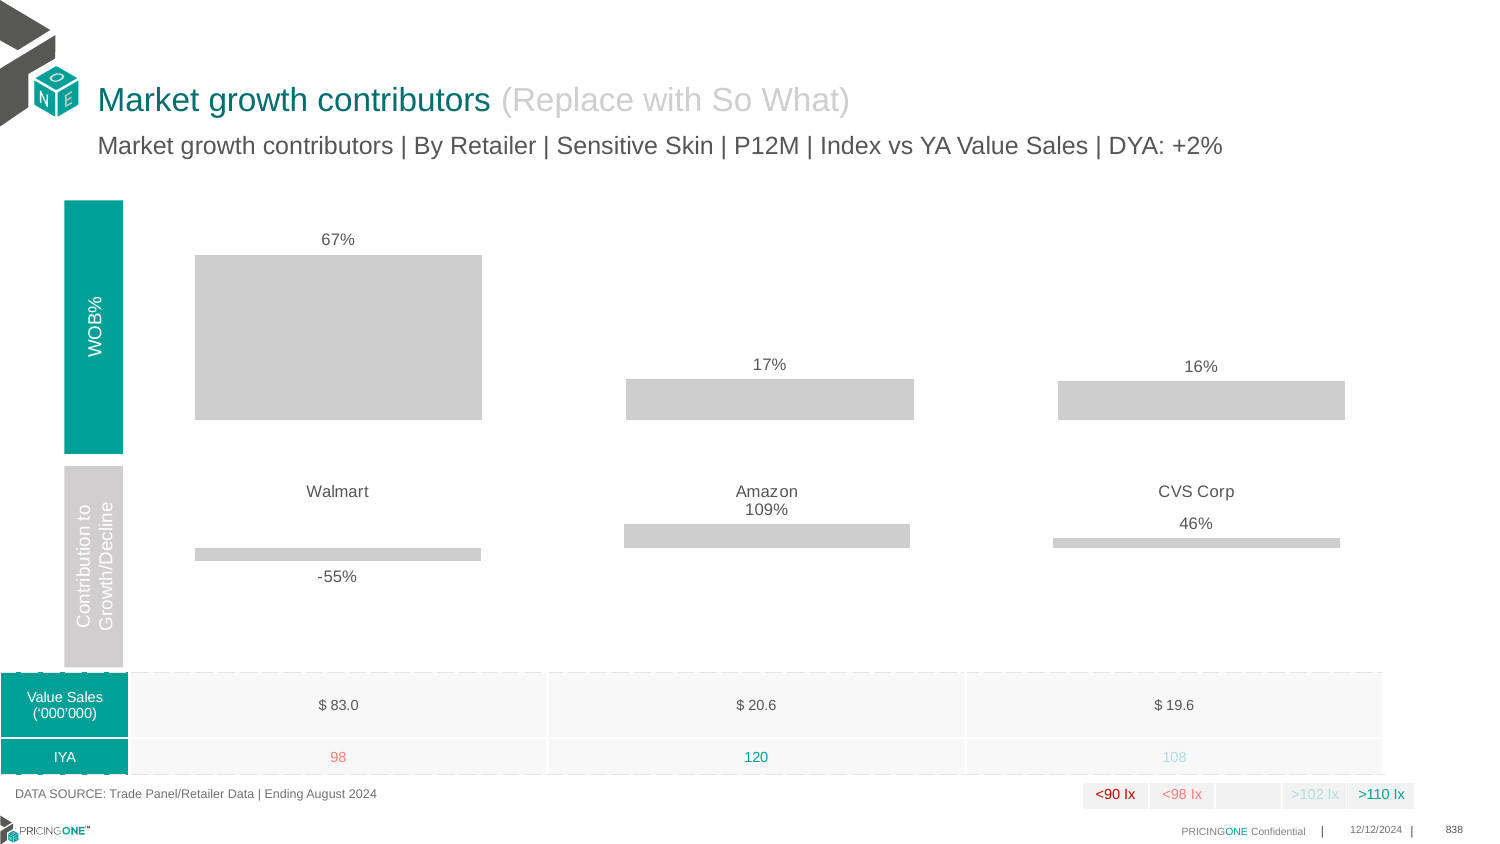

# Market growth contributors (Replace with So What)
Market growth contributors | By Retailer | Sensitive Skin | P12M | Index vs YA Value Sales | DYA: +2%

### Chart

| Category | WoB % |
|---|---|
| Walmart | 0.6737865990075873 |
| Amazon | 0.16711690341135627 |
| CVS Corp | 0.15909649758105643 |
WOB%

### Chart

| Category | Growth Contribution |
|---|---|
| Walmart | -0.5500299254233312 |
| Amazon | 1.0880248994992447 |
| CVS Corp | 0.46200502592408643 |
Contribution to Growth/Decline
| Value Sales (‘000’000) | $ 83.0 | $ 20.6 | $ 19.6 |
| --- | --- | --- | --- |
| IYA | 98 | 120 | 108 |
DATA SOURCE: Trade Panel/Retailer Data | Ending August 2024
| <90 Ix | <98 Ix |  | >102 Ix | >110 Ix |
| --- | --- | --- | --- | --- |

12/12/2024
838